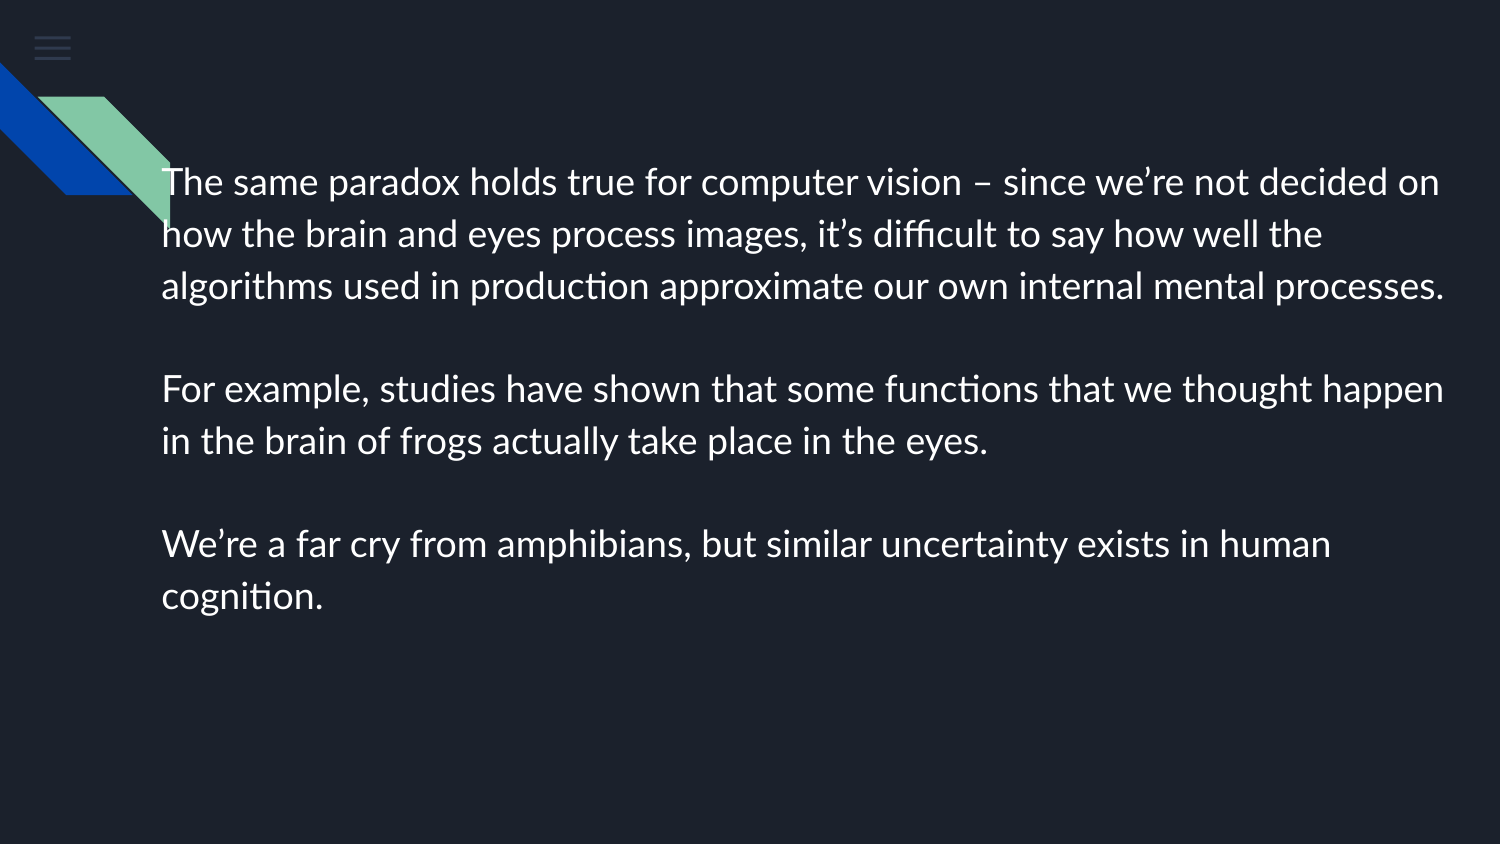

The same paradox holds true for computer vision – since we’re not decided on how the brain and eyes process images, it’s difficult to say how well the algorithms used in production approximate our own internal mental processes.

For example, studies have shown that some functions that we thought happen in the brain of frogs actually take place in the eyes.

We’re a far cry from amphibians, but similar uncertainty exists in human cognition.